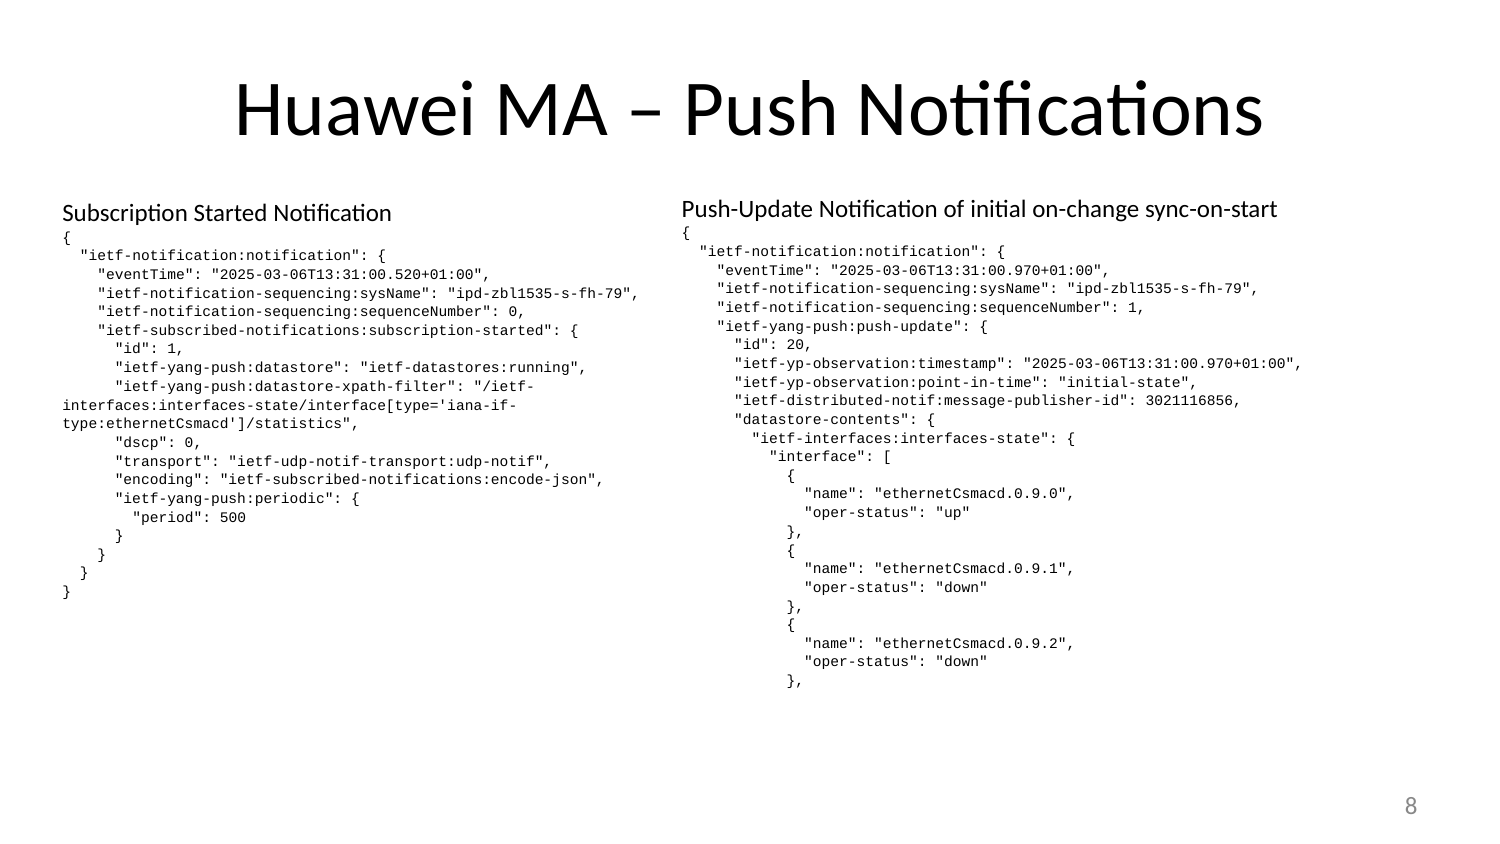

# Huawei MA – Push Notifications
Push-Update Notification of initial on-change sync-on-start
{
  "ietf-notification:notification": {
    "eventTime": "2025-03-06T13:31:00.970+01:00",
    "ietf-notification-sequencing:sysName": "ipd-zbl1535-s-fh-79",
    "ietf-notification-sequencing:sequenceNumber": 1,
    "ietf-yang-push:push-update": {
      "id": 20,
      "ietf-yp-observation:timestamp": "2025-03-06T13:31:00.970+01:00",
      "ietf-yp-observation:point-in-time": "initial-state",
      "ietf-distributed-notif:message-publisher-id": 3021116856,
      "datastore-contents": {
        "ietf-interfaces:interfaces-state": {
          "interface": [
            {
              "name": "ethernetCsmacd.0.9.0",
              "oper-status": "up"
            },
            {
              "name": "ethernetCsmacd.0.9.1",
              "oper-status": "down"
            },
            {
              "name": "ethernetCsmacd.0.9.2",
              "oper-status": "down"
            },
Subscription Started Notification
{
  "ietf-notification:notification": {
    "eventTime": "2025-03-06T13:31:00.520+01:00",
    "ietf-notification-sequencing:sysName": "ipd-zbl1535-s-fh-79",
    "ietf-notification-sequencing:sequenceNumber": 0,
    "ietf-subscribed-notifications:subscription-started": {
      "id": 1,
      "ietf-yang-push:datastore": "ietf-datastores:running",
      "ietf-yang-push:datastore-xpath-filter": "/ietf-interfaces:interfaces-state/interface[type='iana-if-type:ethernetCsmacd']/statistics",
      "dscp": 0,
      "transport": "ietf-udp-notif-transport:udp-notif",
      "encoding": "ietf-subscribed-notifications:encode-json",
      "ietf-yang-push:periodic": {
        "period": 500
      }
    }
  }
}
8